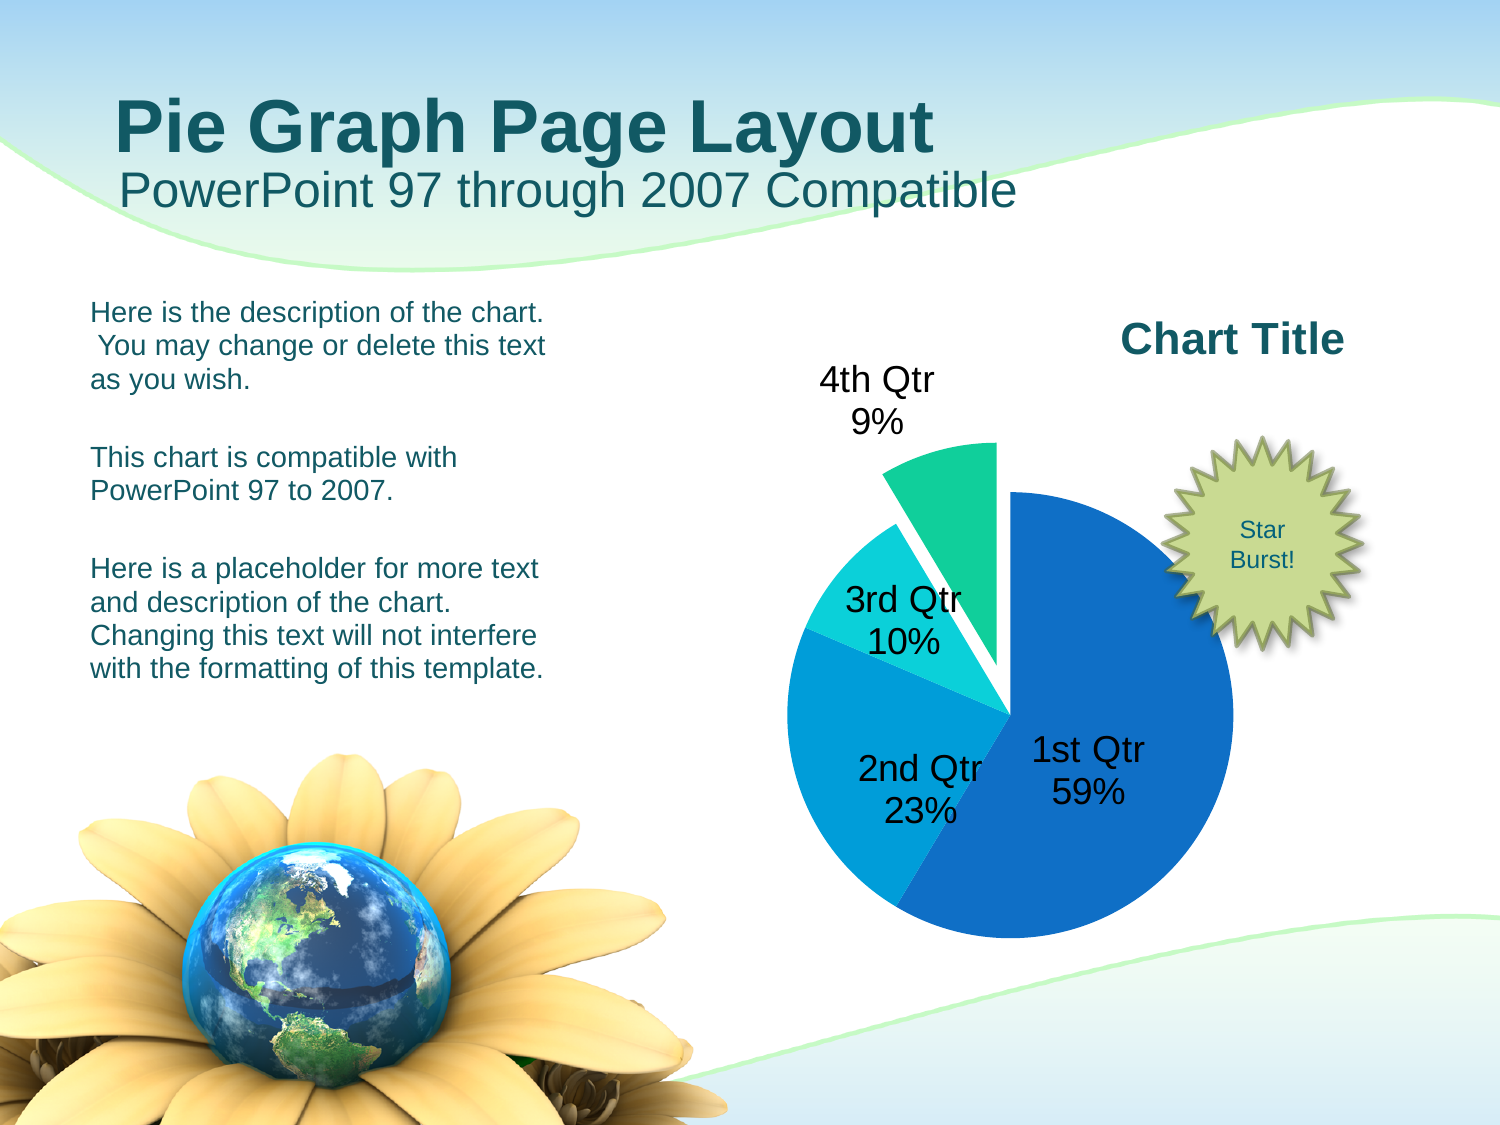

# Pie Graph Page Layout
PowerPoint 97 through 2007 Compatible

### Chart: Chart Title

| Category | Sales |
|---|---|
| 1st Qtr | 8.200000000000001 |
| 2nd Qtr | 3.2 |
| 3rd Qtr | 1.4 |
| 4th Qtr | 1.2 |
Here is the description of the chart.  You may change or delete this text as you wish.

This chart is compatible with PowerPoint 97 to 2007.

Here is a placeholder for more text and description of the chart.  Changing this text will not interfere with the formatting of this template.
Star Burst!